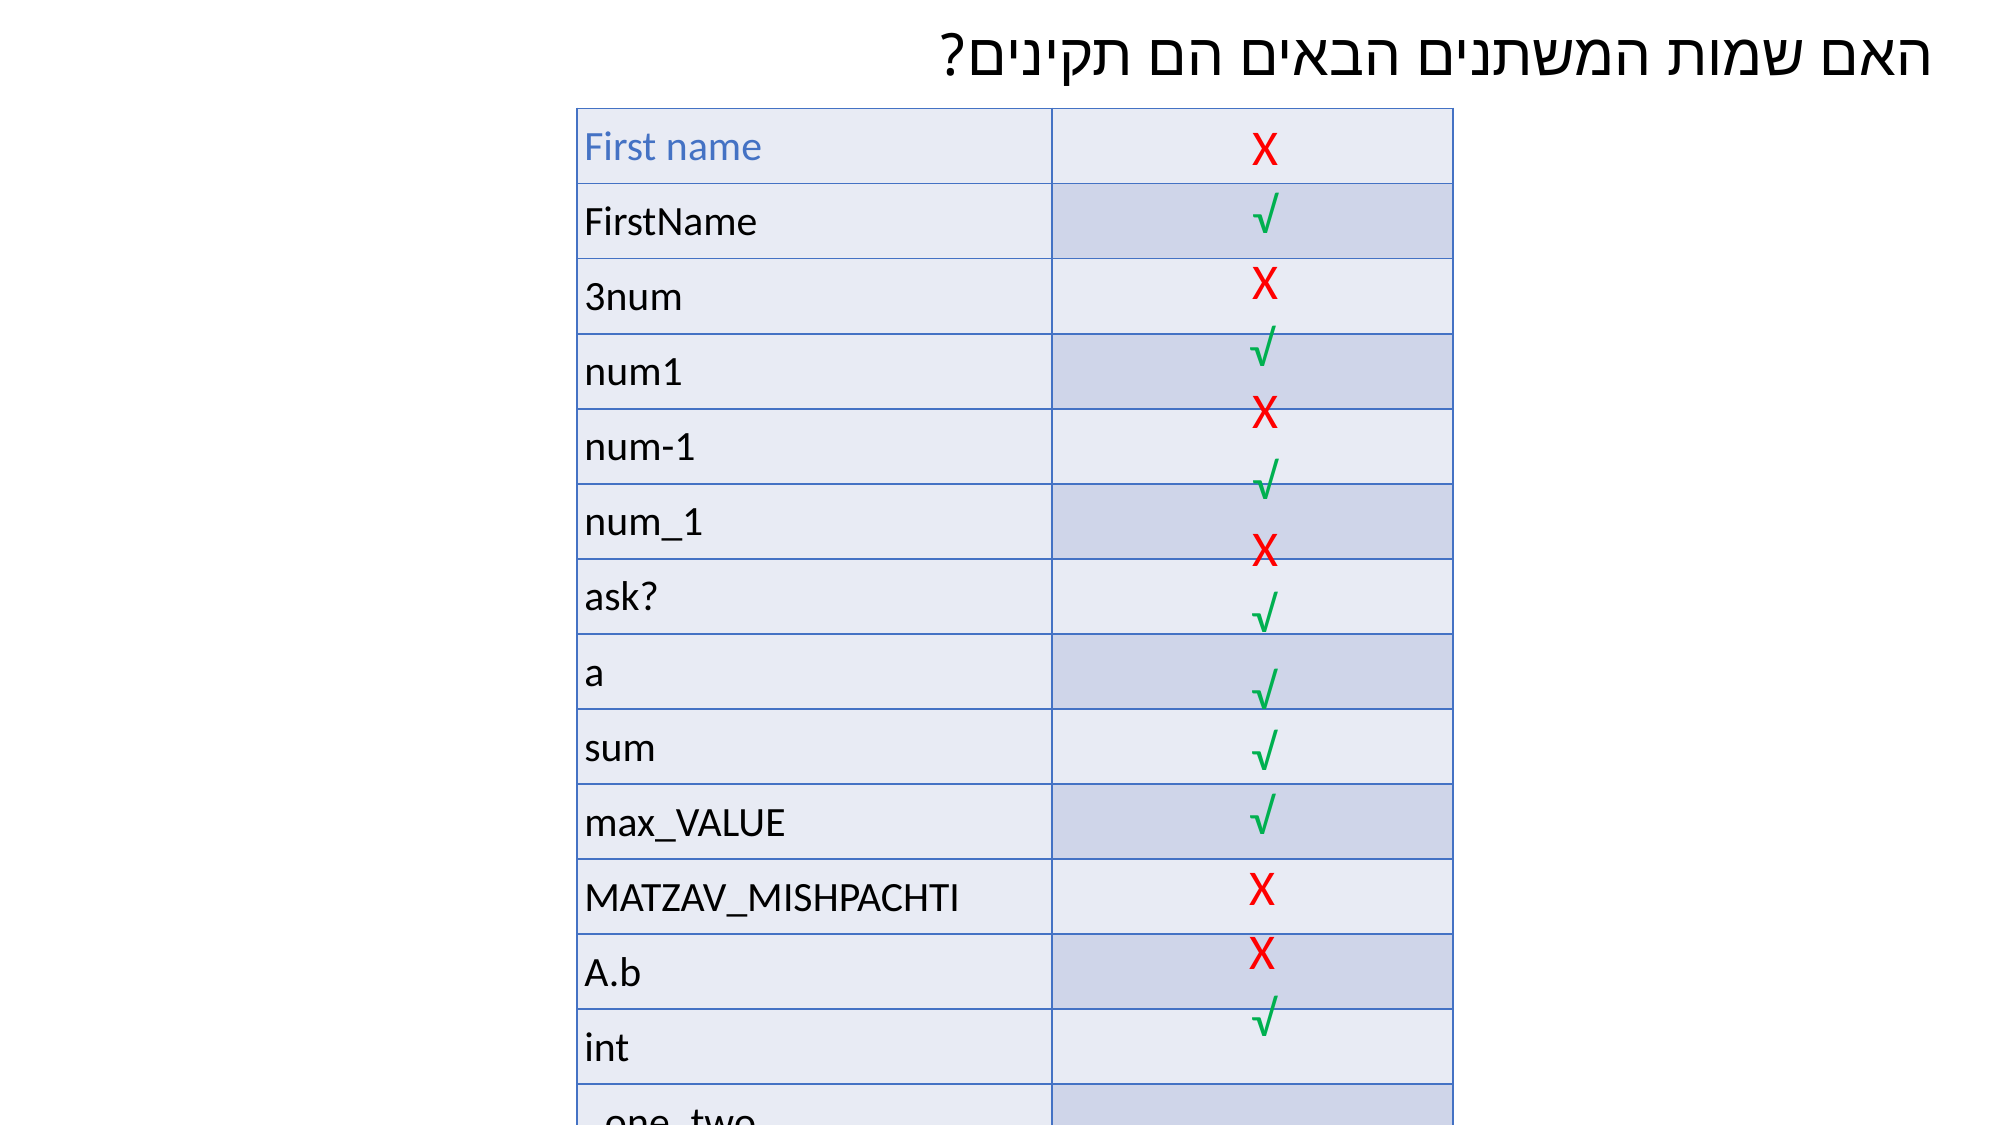

האם שמות המשתנים הבאים הם תקינים?
| First name |  |
| --- | --- |
| FirstName |  |
| 3num |  |
| num1 |  |
| num-1 |  |
| num\_1 |  |
| ask? |  |
| a |  |
| sum |  |
| max\_VALUE |  |
| MATZAV\_MISHPACHTI |  |
| A.b |  |
| int |  |
| \_one\_two |  |
X
√
X
√
X
√
X
√
√
√
√
X
X
√